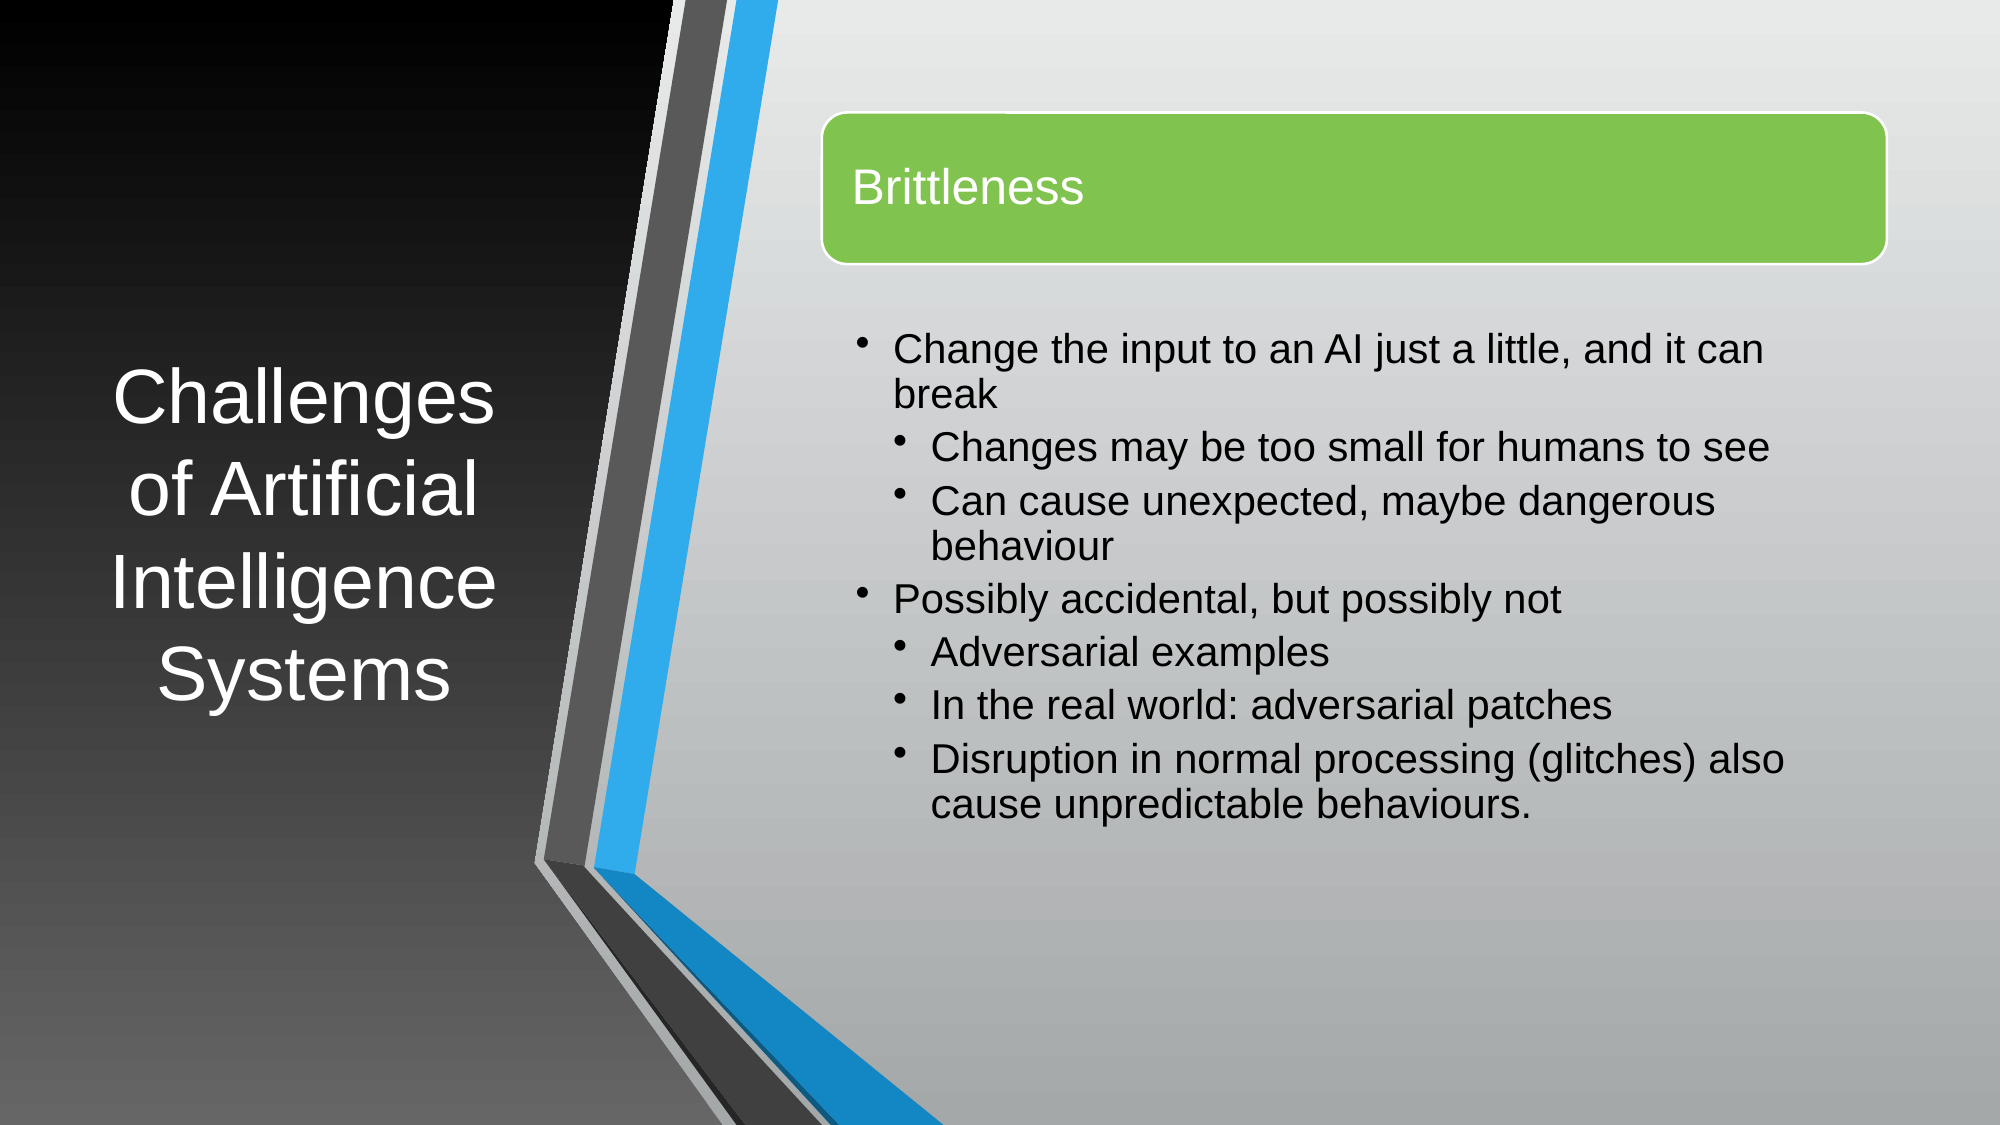

# Challenges of Artificial Intelligence Systems
Brittleness

Change the input to an AI just a little, and it can break
Changes may be too small for humans to see
Can cause unexpected, maybe dangerous behaviour
Possibly accidental, but possibly not
Adversarial examples
In the real world: adversarial patches
Disruption in normal processing (glitches) also cause unpredictable behaviours.